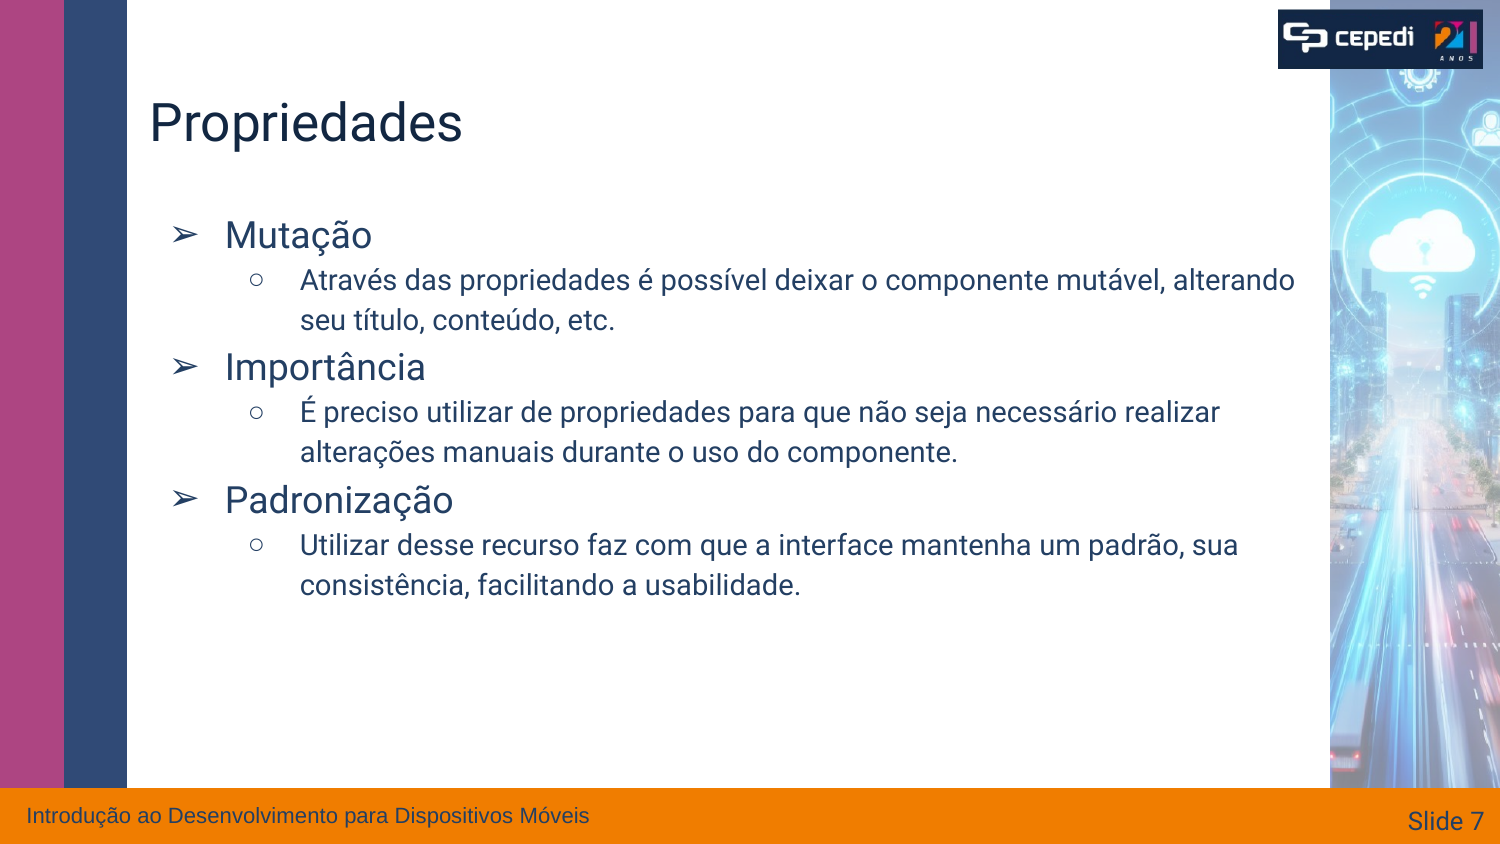

# Propriedades
Mutação
Através das propriedades é possível deixar o componente mutável, alterando seu título, conteúdo, etc.
Importância
É preciso utilizar de propriedades para que não seja necessário realizar alterações manuais durante o uso do componente.
Padronização
Utilizar desse recurso faz com que a interface mantenha um padrão, sua consistência, facilitando a usabilidade.
Introdução ao Desenvolvimento para Dispositivos Móveis
Slide 7